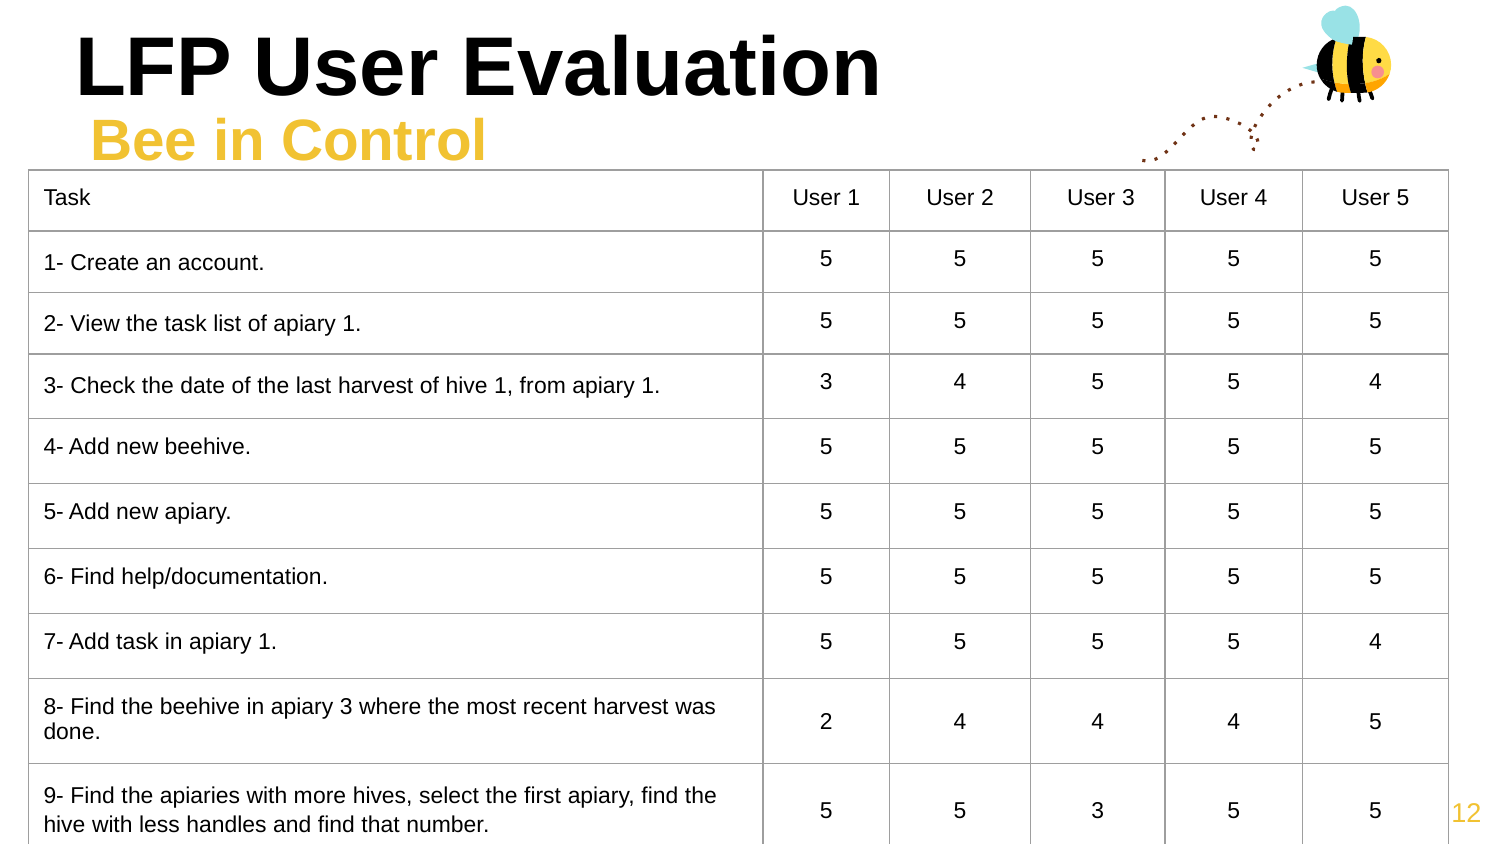

# LFP User Evaluation

Bee in Control
| Task | User 1 | User 2 | User 3 | User 4 | User 5 |
| --- | --- | --- | --- | --- | --- |
| 1- Create an account. | 5 | 5 | 5 | 5 | 5 |
| 2- View the task list of apiary 1. | 5 | 5 | 5 | 5 | 5 |
| 3- Check the date of the last harvest of hive 1, from apiary 1. | 3 | 4 | 5 | 5 | 4 |
| 4- Add new beehive. | 5 | 5 | 5 | 5 | 5 |
| 5- Add new apiary. | 5 | 5 | 5 | 5 | 5 |
| 6- Find help/documentation. | 5 | 5 | 5 | 5 | 5 |
| 7- Add task in apiary 1. | 5 | 5 | 5 | 5 | 4 |
| 8- Find the beehive in apiary 3 where the most recent harvest was done. | 2 | 4 | 4 | 4 | 5 |
| 9- Find the apiaries with more hives, select the first apiary, find the hive with less handles and find that number. | 5 | 5 | 3 | 5 | 5 |
12